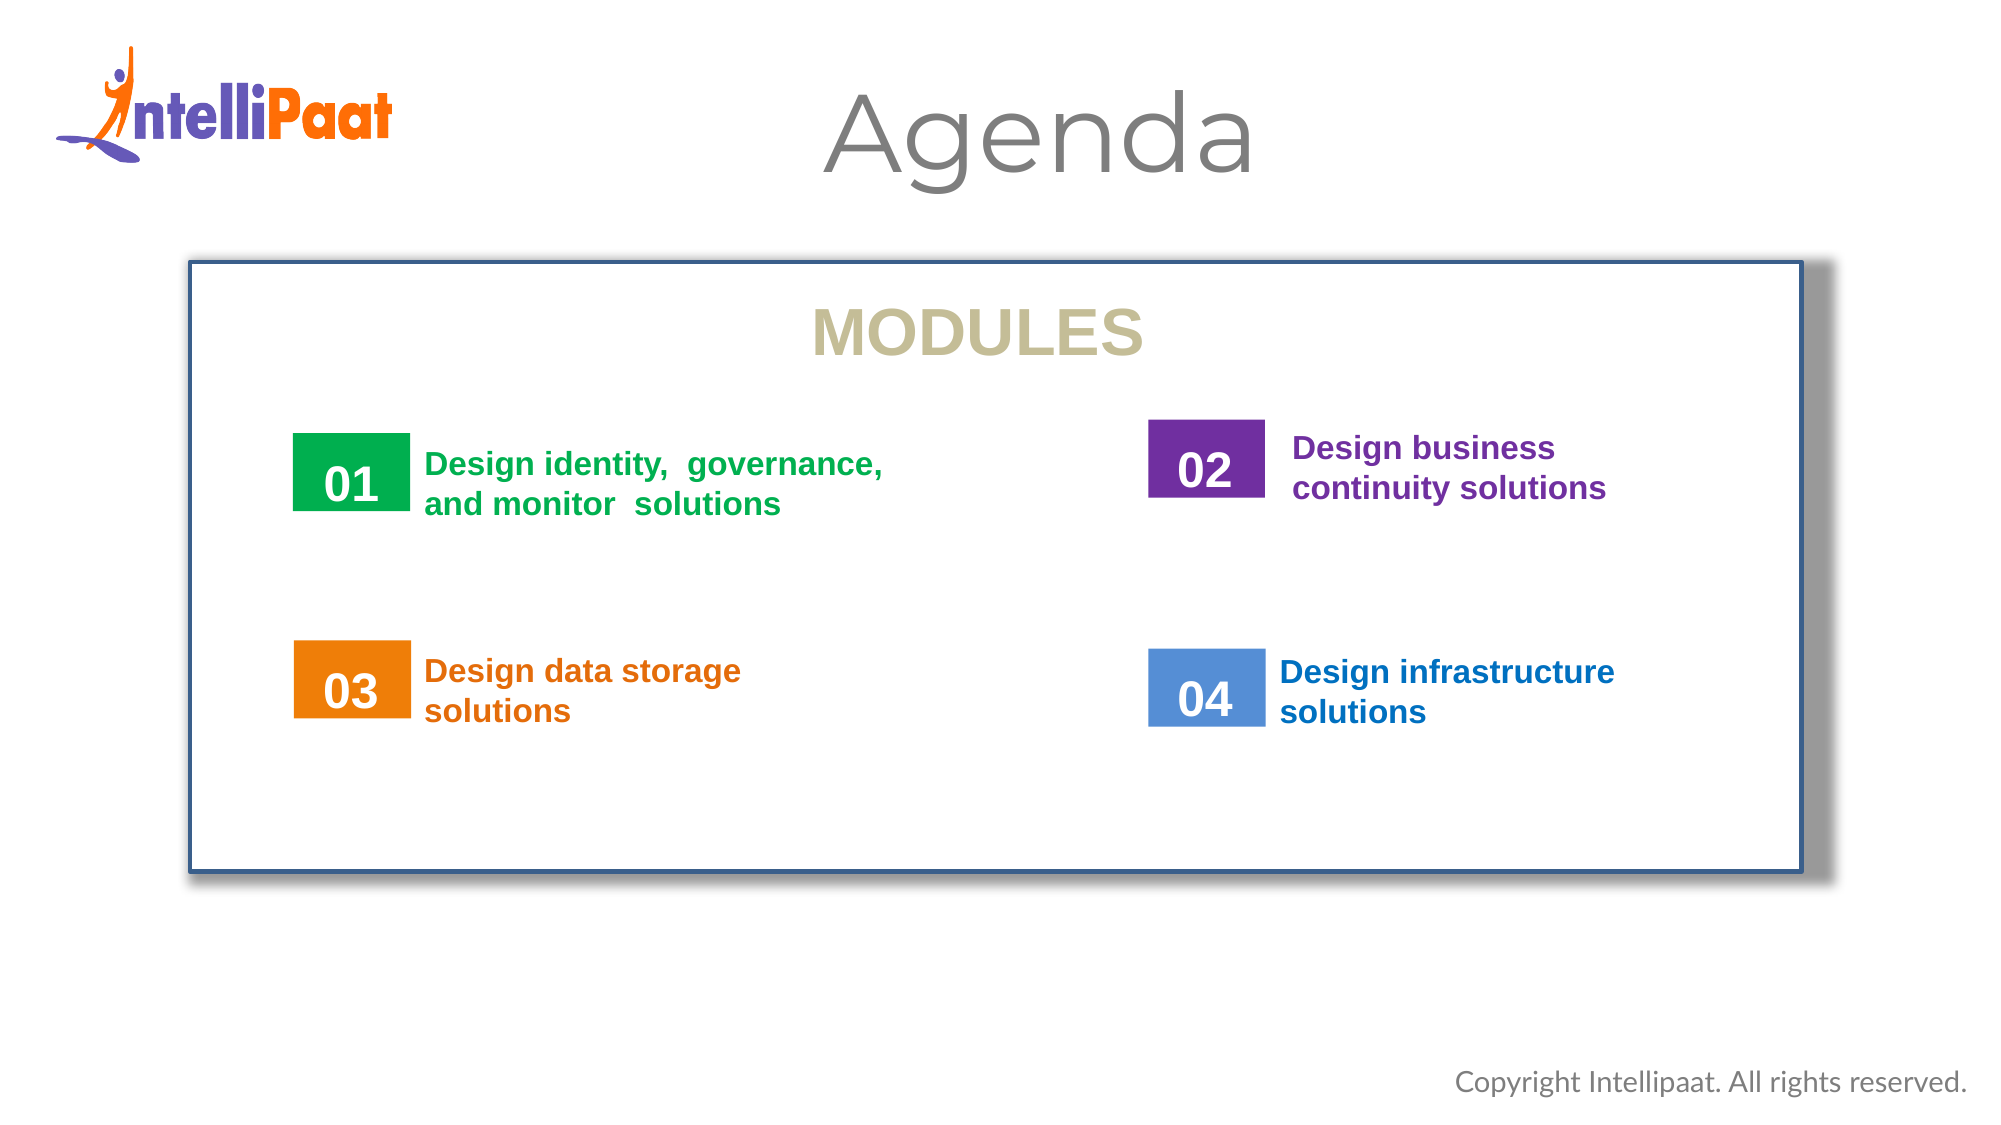

# Agenda

MODULES
02
Design business  continuity solutions
01
Design identity,  governance, and monitor  solutions
03
Design data storage  solutions
Design infrastructure  solutions
04
Copyright Intellipaat. All rights reserved.